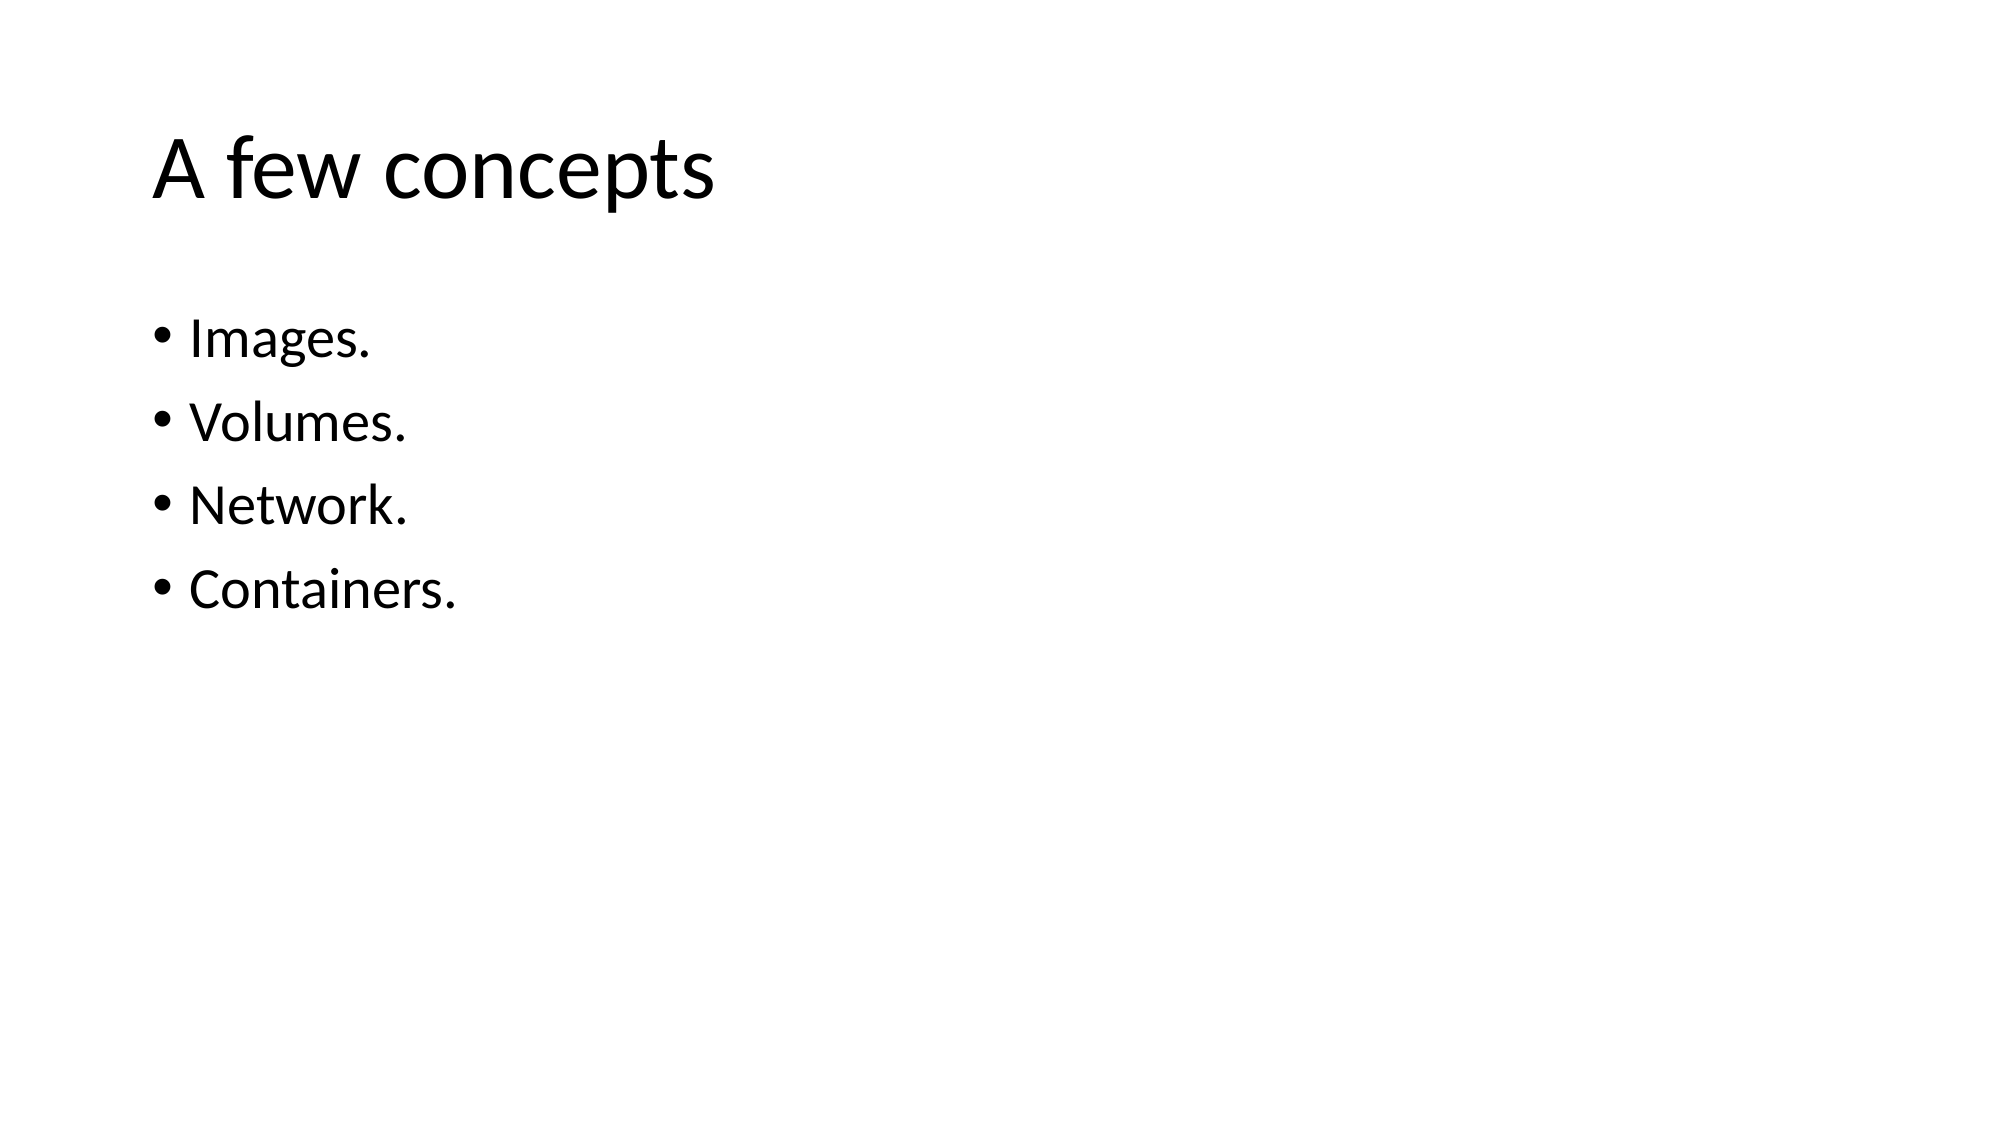

# A few concepts
Images.
Volumes.
Network.
Containers.